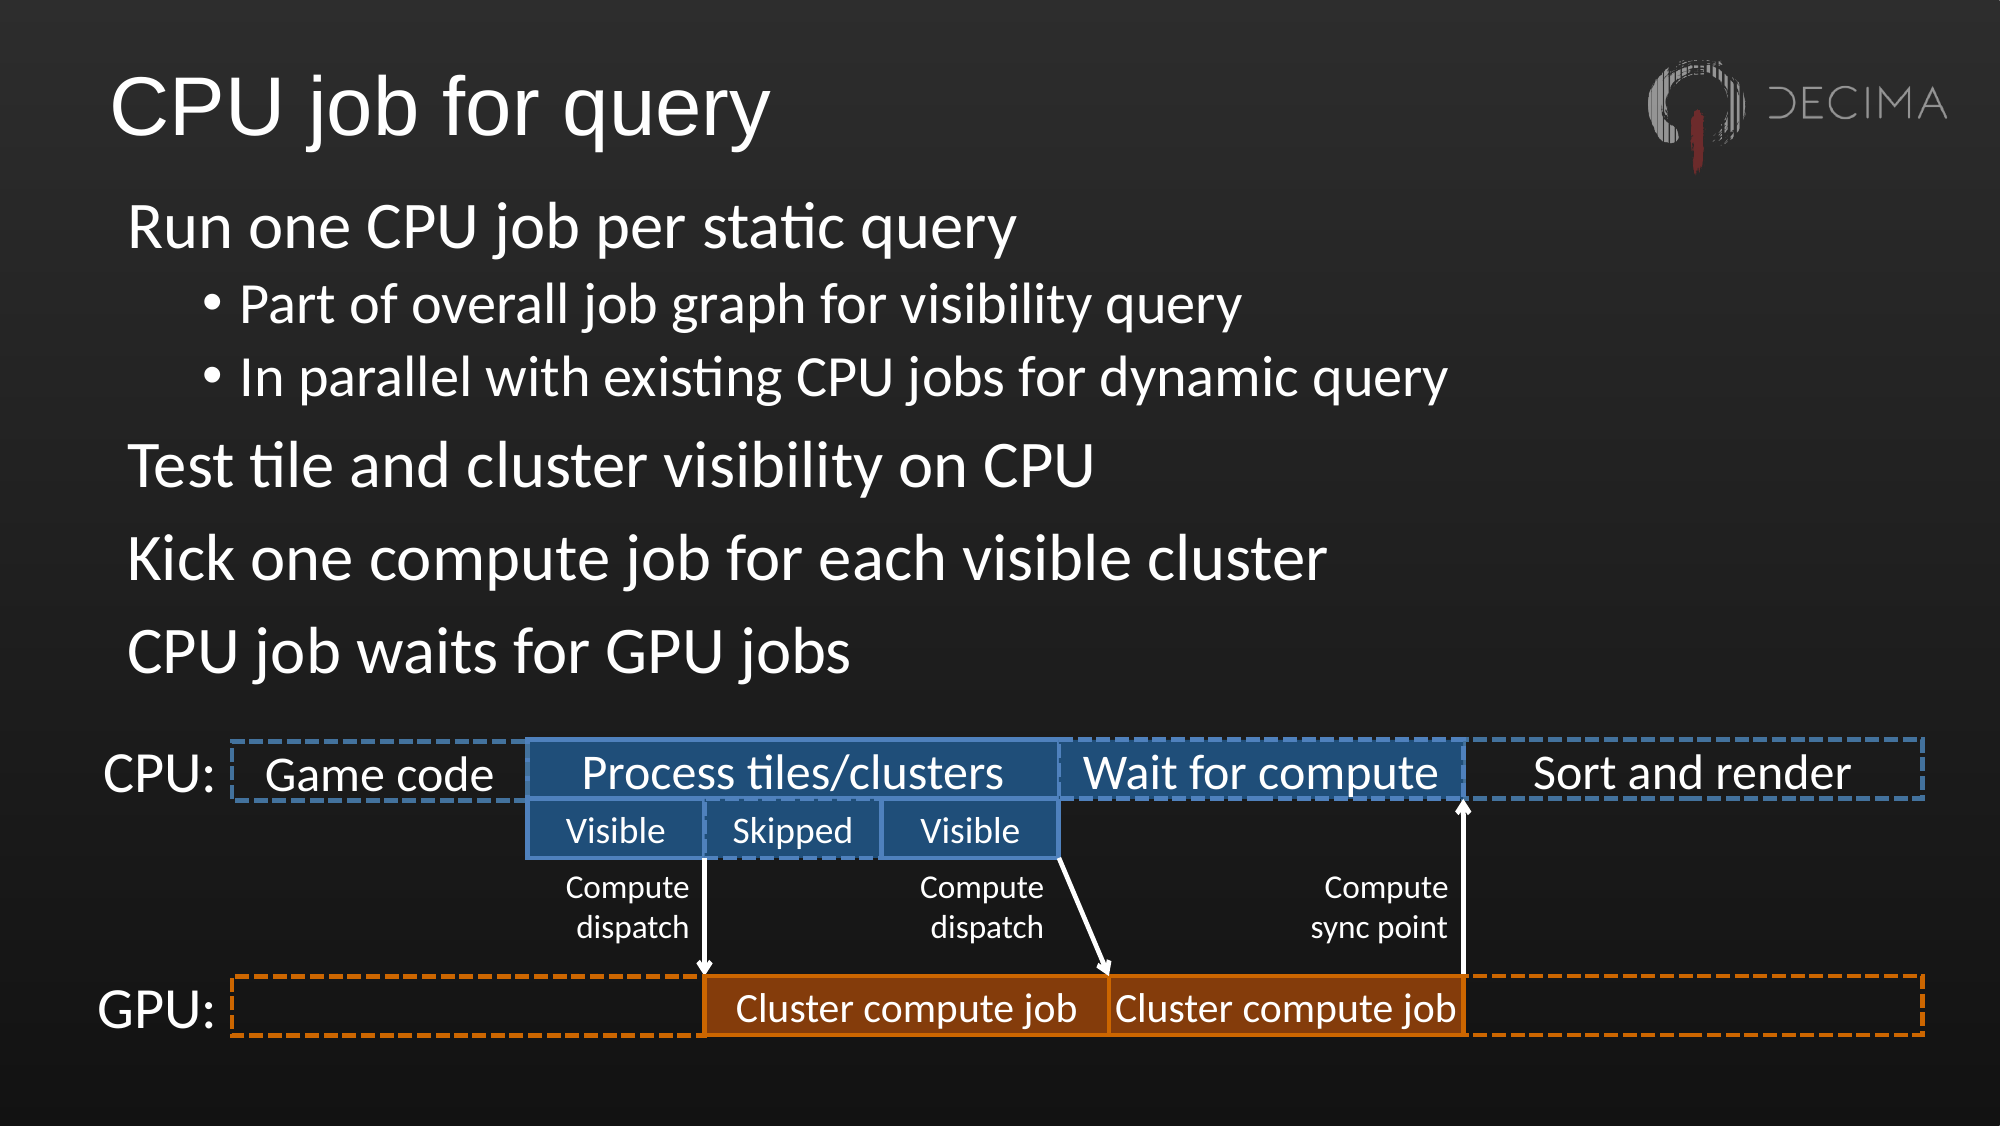

# CPU job for query
Run one CPU job per static query
Part of overall job graph for visibility query
In parallel with existing CPU jobs for dynamic query
Test tile and cluster visibility on CPU
Kick one compute job for each visible cluster
CPU job waits for GPU jobs
CPU:
Wait for compute
Process tiles/clusters
Sort and render
Game code
Visible
Skipped
Visible
Compute dispatch
Compute dispatch
Compute sync point
GPU:

Cluster compute job
Cluster compute job